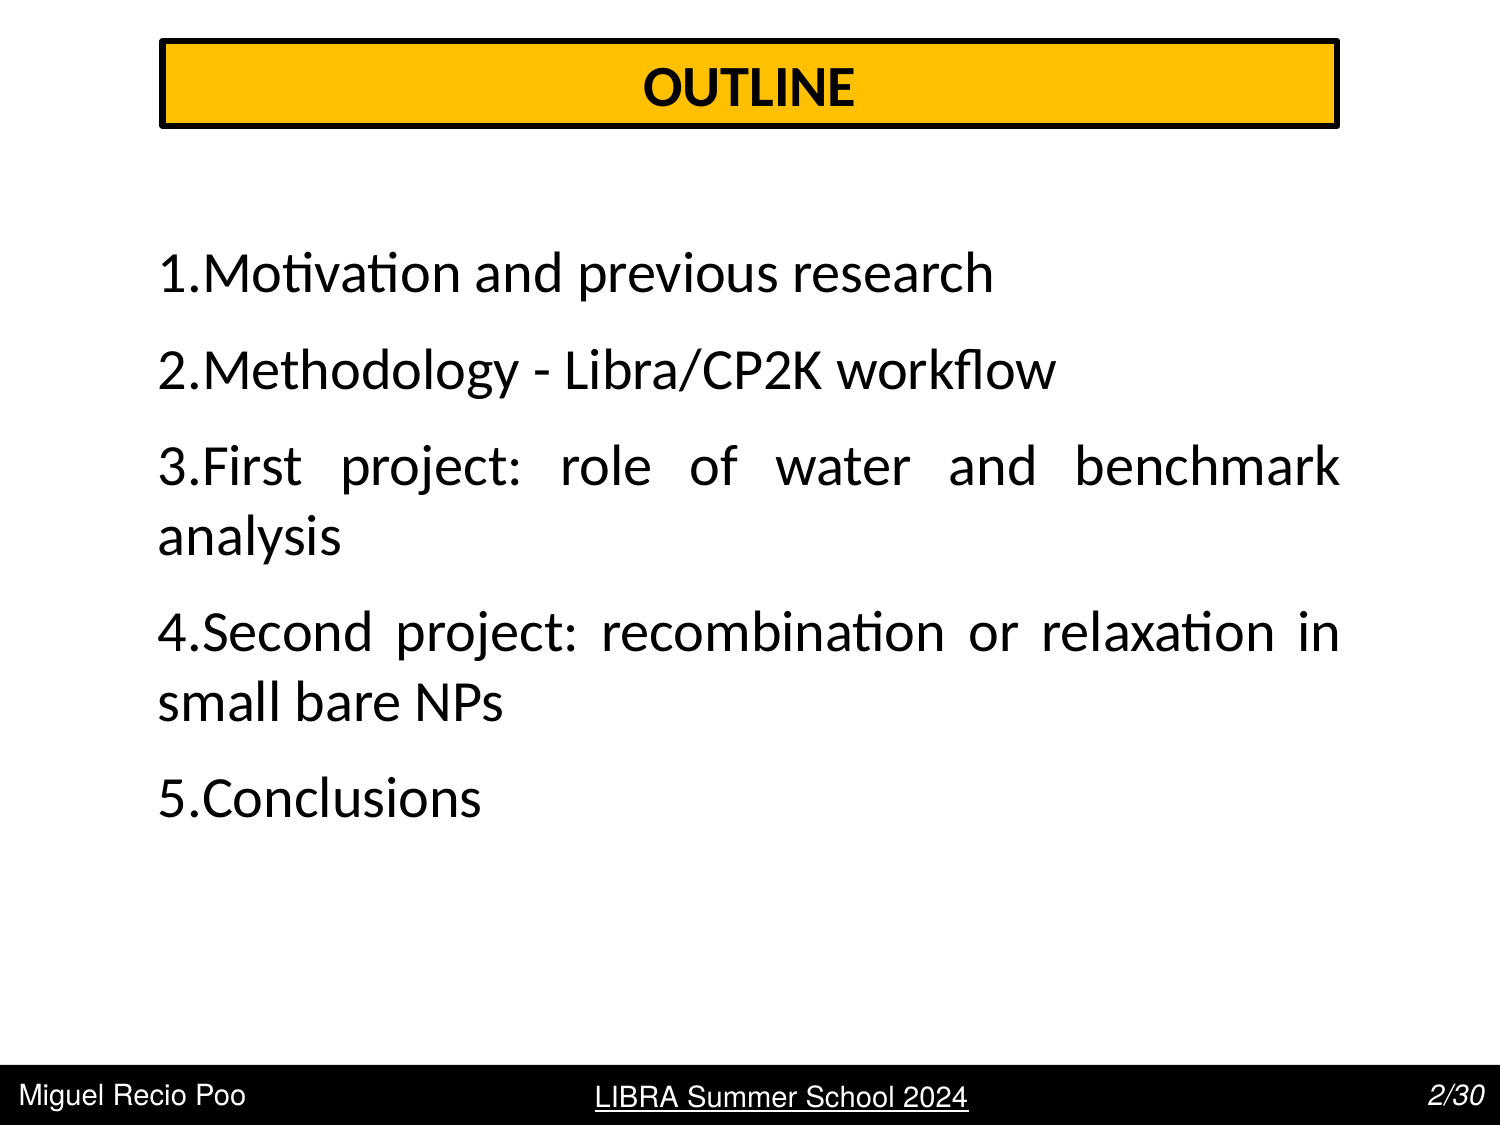

OUTLINE
Motivation and previous research
Methodology - Libra/CP2K workflow
First project: role of water and benchmark analysis
Second project: recombination or relaxation in small bare NPs
Conclusions

Miguel Recio Poo
2/30
LIBRA Summer School 2024